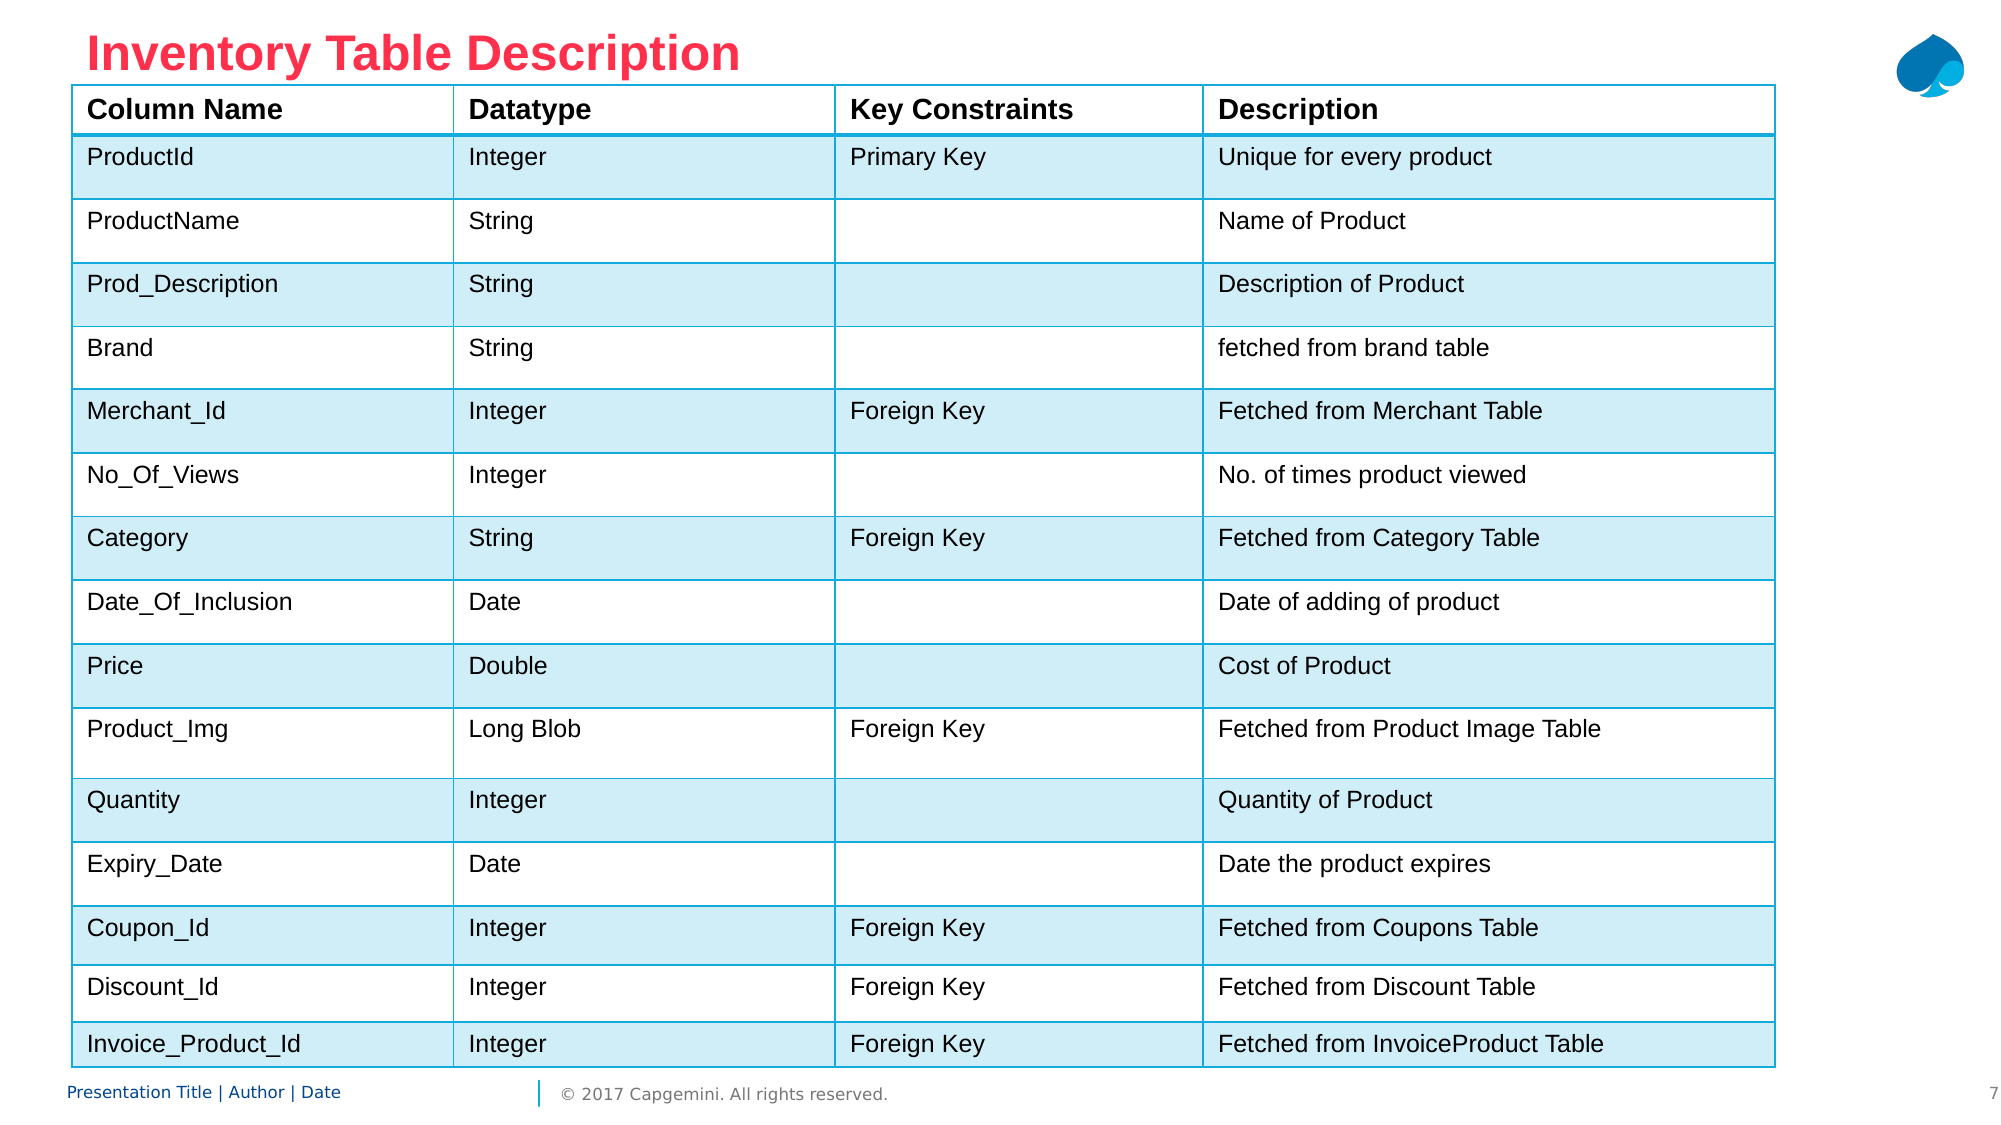

Inventory Table Description
| Column Name | Datatype | Key Constraints | Description |
| --- | --- | --- | --- |
| ProductId | Integer | Primary Key | Unique for every product |
| ProductName | String |  | Name of Product |
| Prod\_Description | String |  | Description of Product |
| Brand | String |  | fetched from brand table |
| Merchant\_Id | Integer | Foreign Key | Fetched from Merchant Table |
| No\_Of\_Views | Integer |  | No. of times product viewed |
| Category | String | Foreign Key | Fetched from Category Table |
| Date\_Of\_Inclusion | Date |  | Date of adding of product |
| Price | Double |  | Cost of Product |
| Product\_Img | Long Blob | Foreign Key | Fetched from Product Image Table |
| Quantity | Integer |  | Quantity of Product |
| Expiry\_Date | Date |  | Date the product expires |
| Coupon\_Id | Integer | Foreign Key | Fetched from Coupons Table |
| Discount\_Id | Integer | Foreign Key | Fetched from Discount Table |
| Invoice\_Product\_Id | Integer | Foreign Key | Fetched from InvoiceProduct Table |